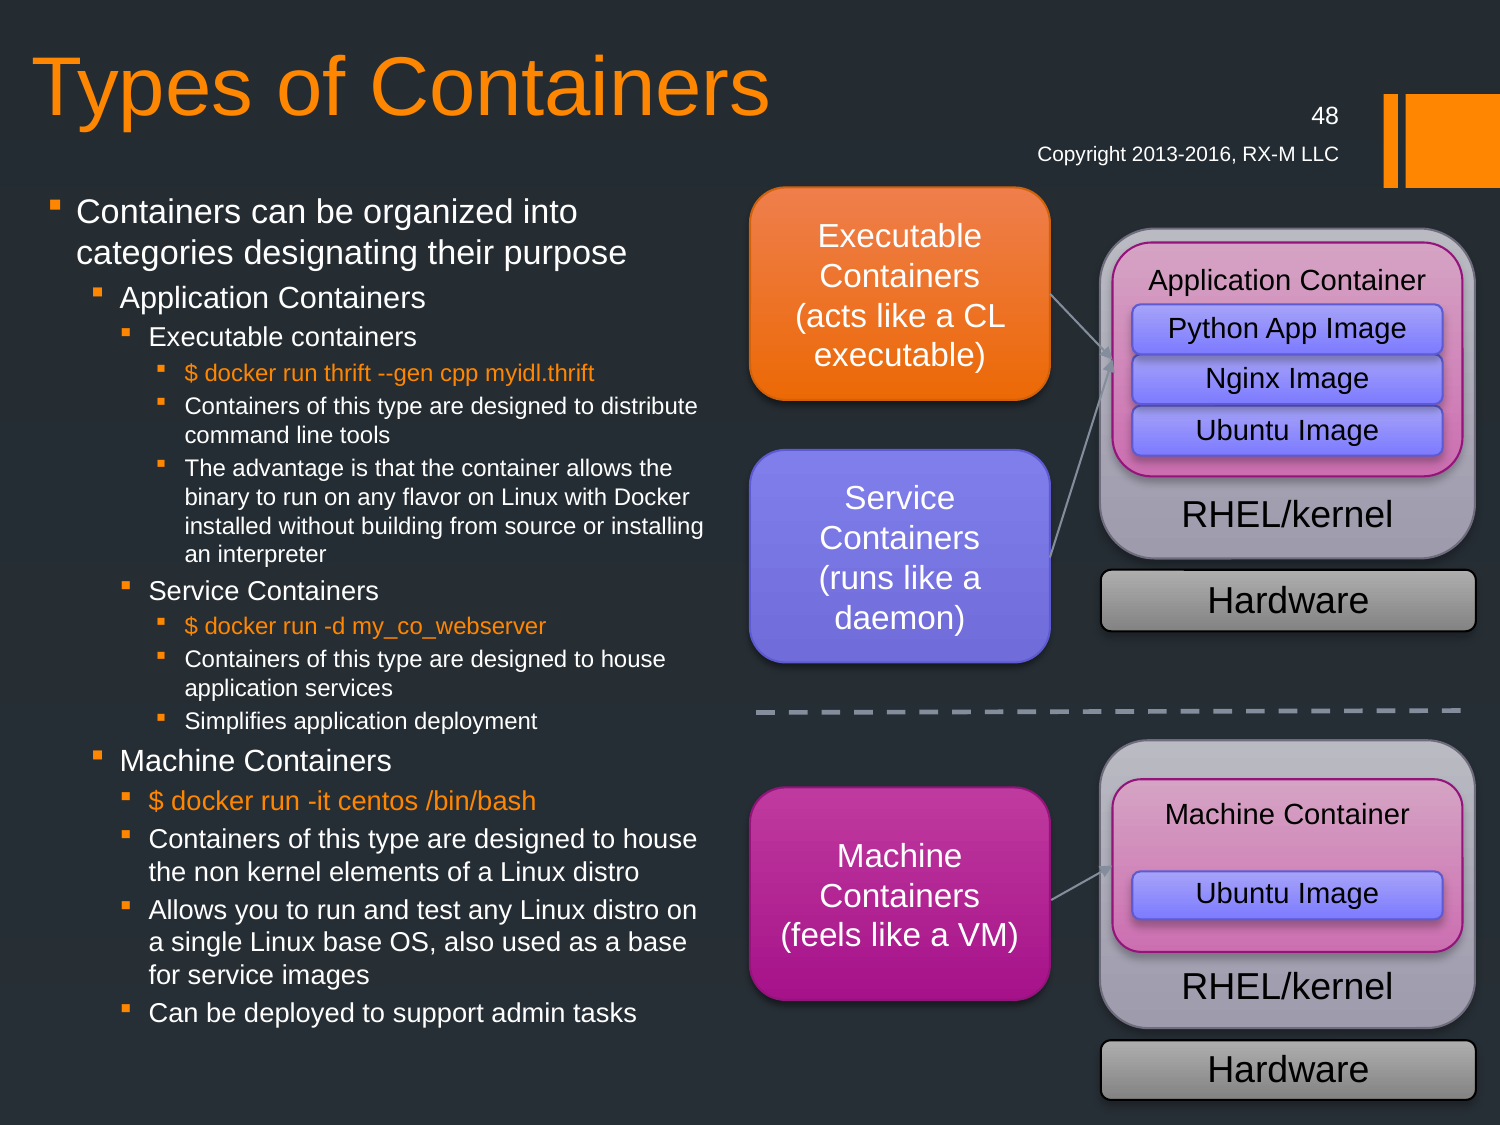

# Types of Containers
48
Copyright 2013-2016, RX-M LLC
Containers can be organized into categories designating their purpose
Application Containers
Executable containers
$ docker run thrift --gen cpp myidl.thrift
Containers of this type are designed to distribute command line tools
The advantage is that the container allows the binary to run on any flavor on Linux with Docker installed without building from source or installing an interpreter
Service Containers
$ docker run -d my_co_webserver
Containers of this type are designed to house application services
Simplifies application deployment
Machine Containers
$ docker run -it centos /bin/bash
Containers of this type are designed to house the non kernel elements of a Linux distro
Allows you to run and test any Linux distro on a single Linux base OS, also used as a base for service images
Can be deployed to support admin tasks
Executable Containers
(acts like a CL executable)
RHEL/kernel
Application Container
Python App Image
Nginx Image
Ubuntu Image
Service Containers
(runs like a daemon)
Hardware
RHEL/kernel
Machine Container
Machine Containers
(feels like a VM)
Ubuntu Image
Hardware